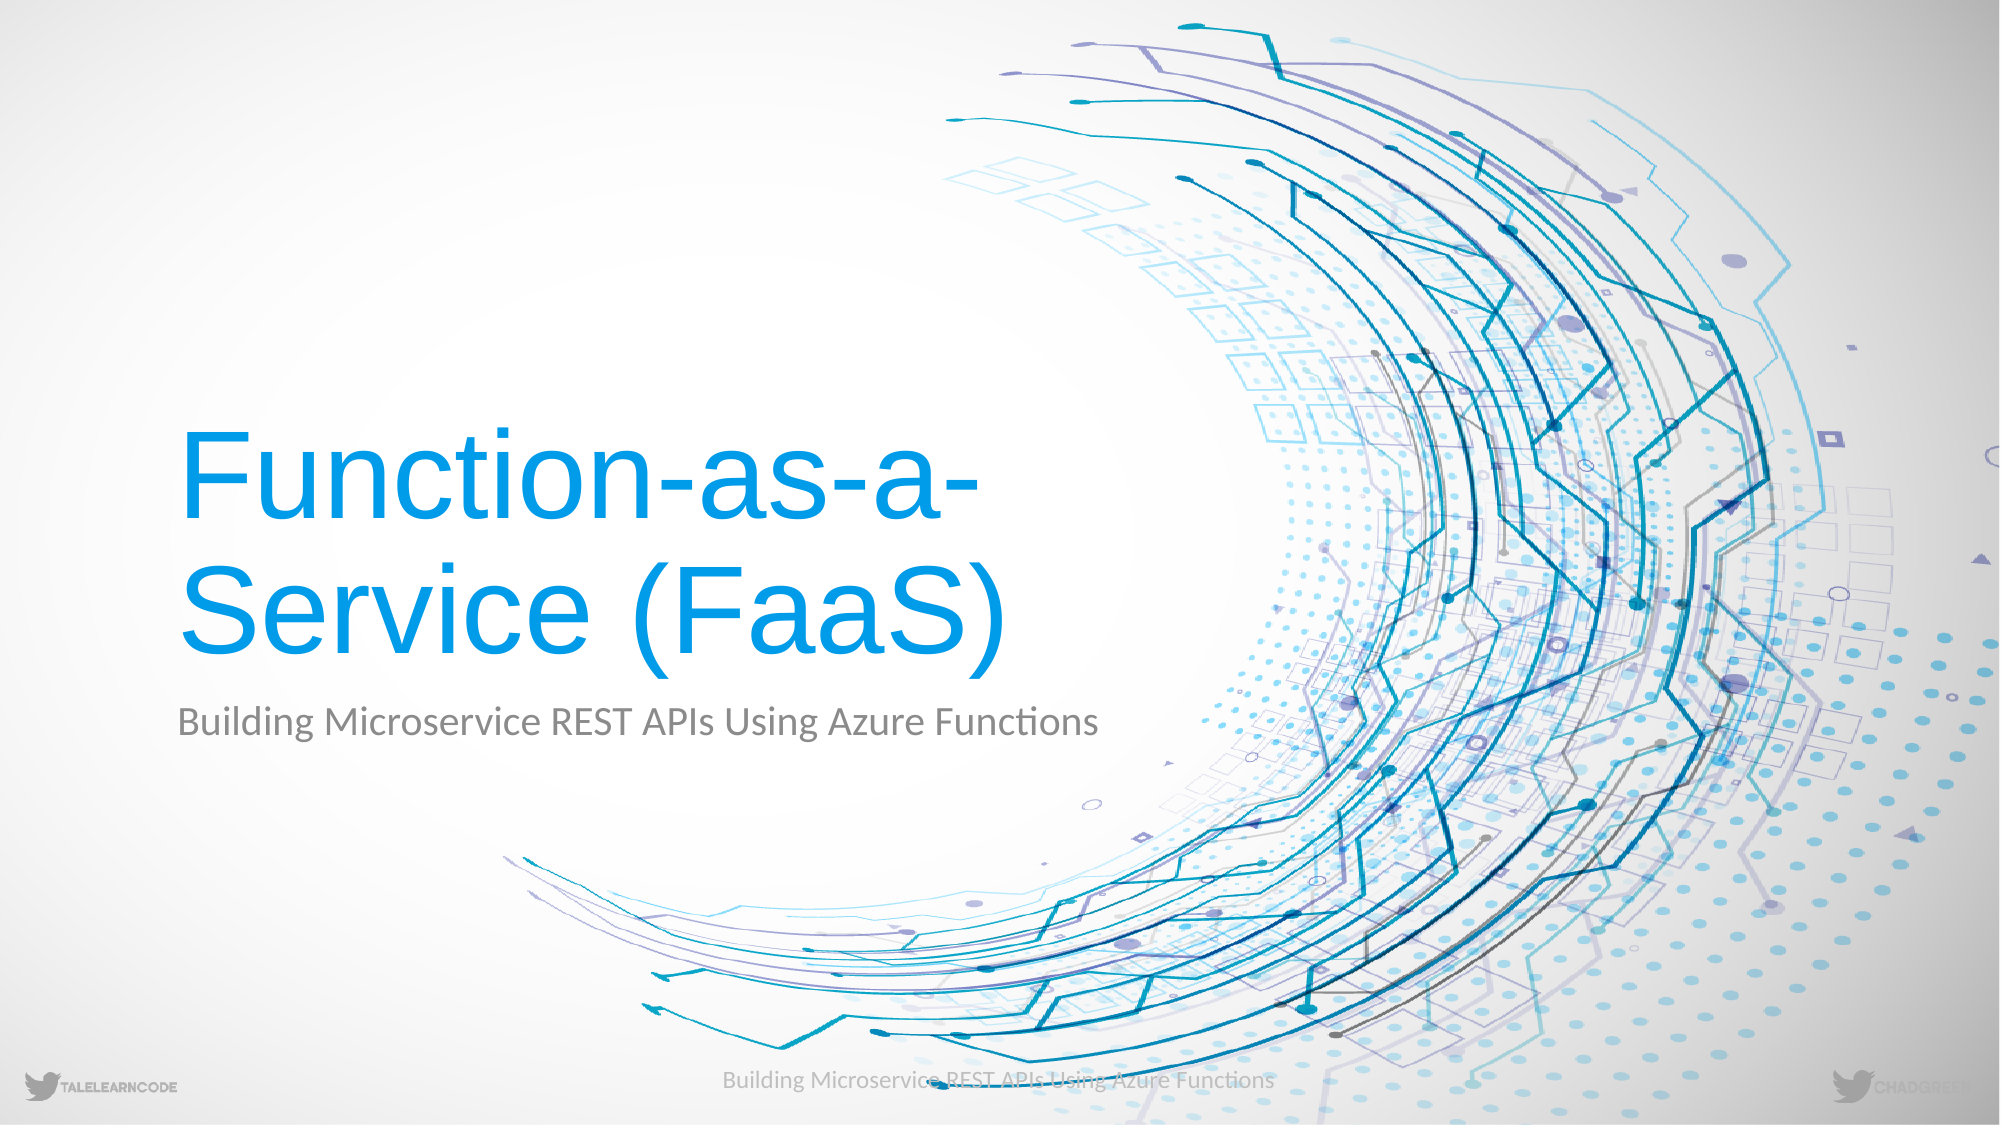

# Function-as-a-Service (FaaS)
Building Microservice REST APIs Using Azure Functions